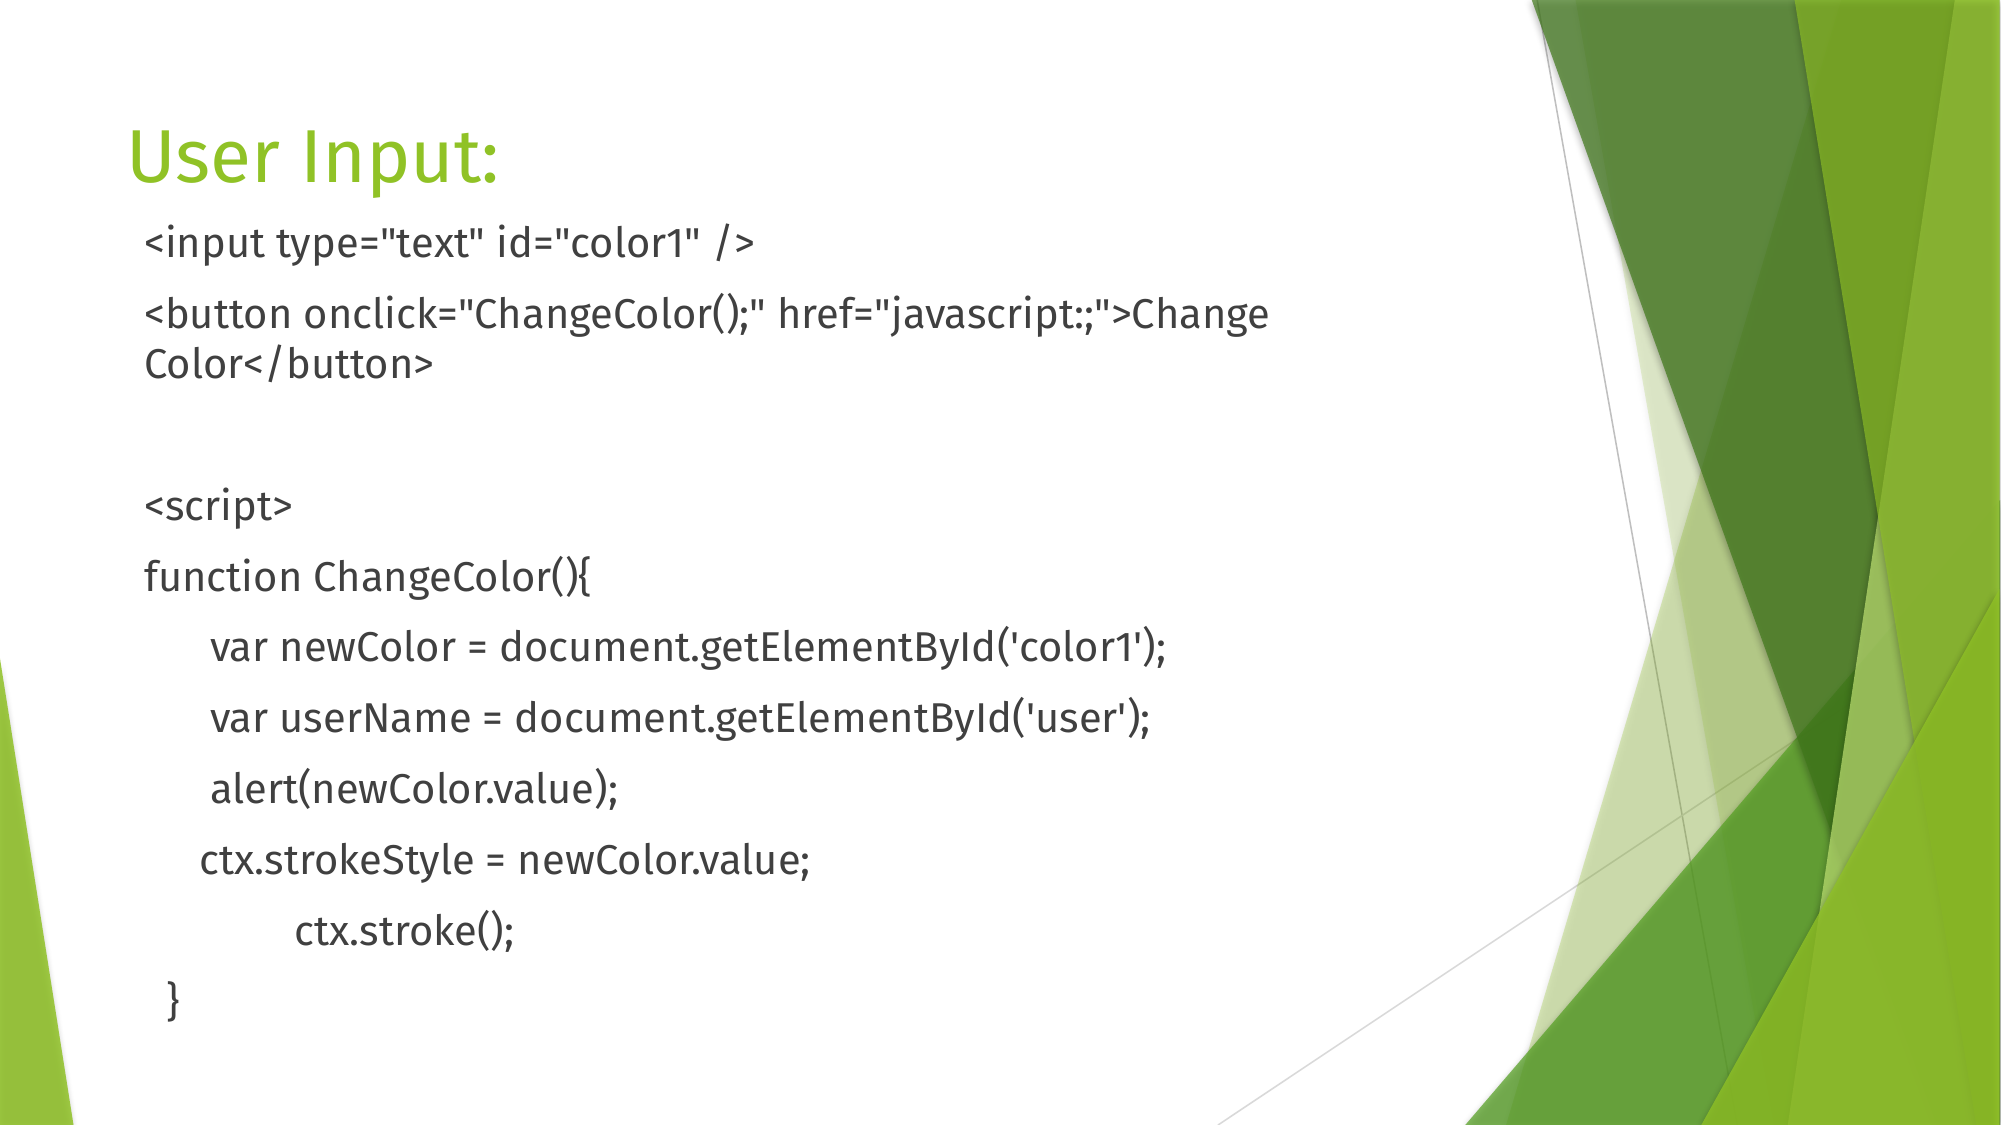

# User Input:
<input type="text" id="color1" />
<button onclick="ChangeColor();" href="javascript:;">Change Color</button>

<script>
function ChangeColor(){
      var newColor = document.getElementById('color1');
      var userName = document.getElementById('user');
      alert(newColor.value);
     ctx.strokeStyle = newColor.value;
	ctx.stroke();
  }